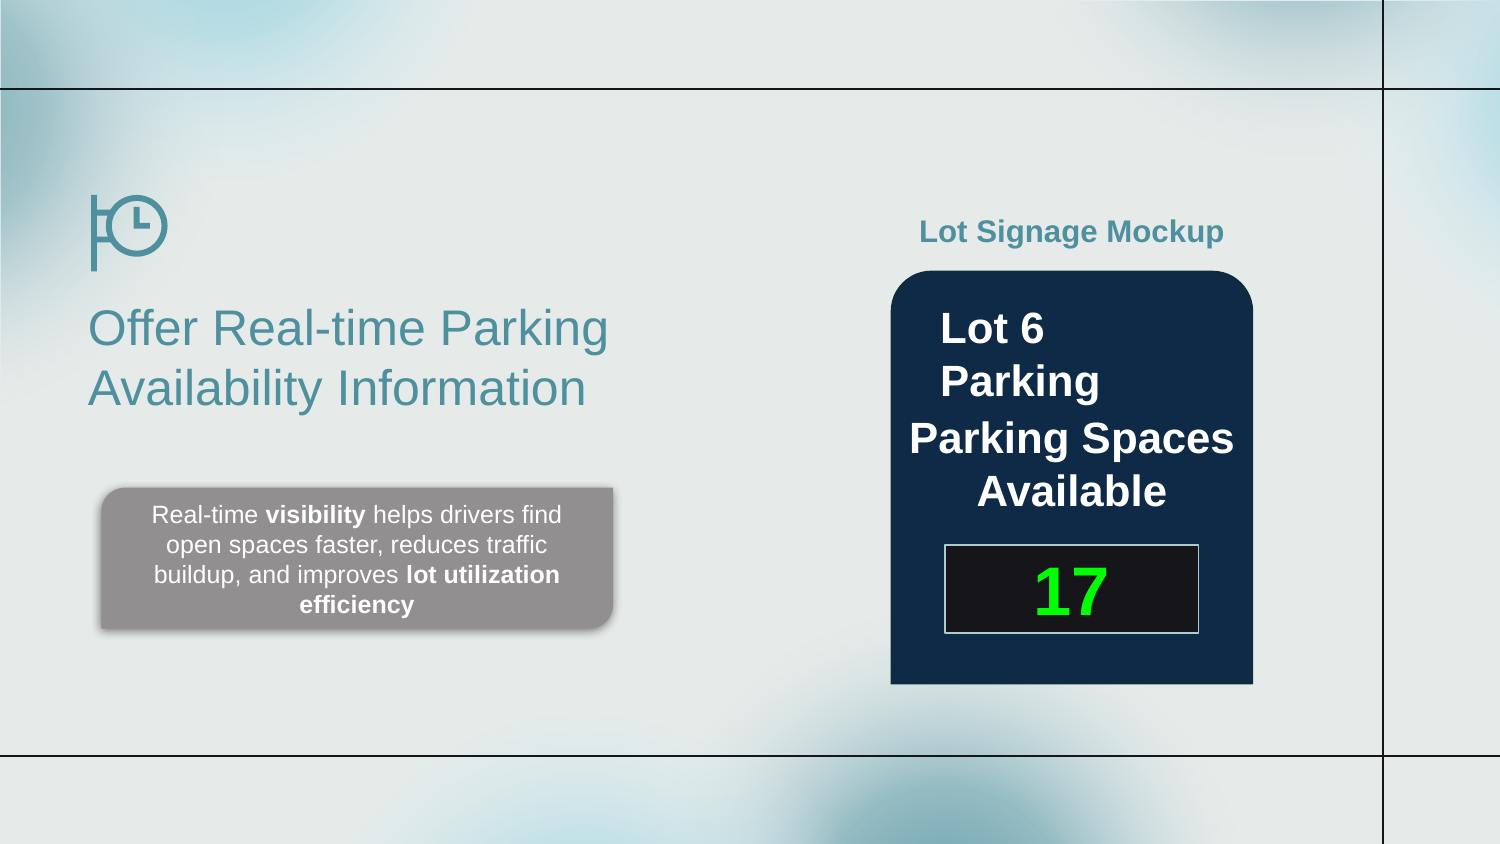

Lot Signage Mockup

Offer Real-time Parking
Availability Information

Lot 6 Parking
Parking Spaces Available
Real-time visibility helps drivers find open spaces faster, reduces traffic buildup, and improves lot utilization efficiency
17